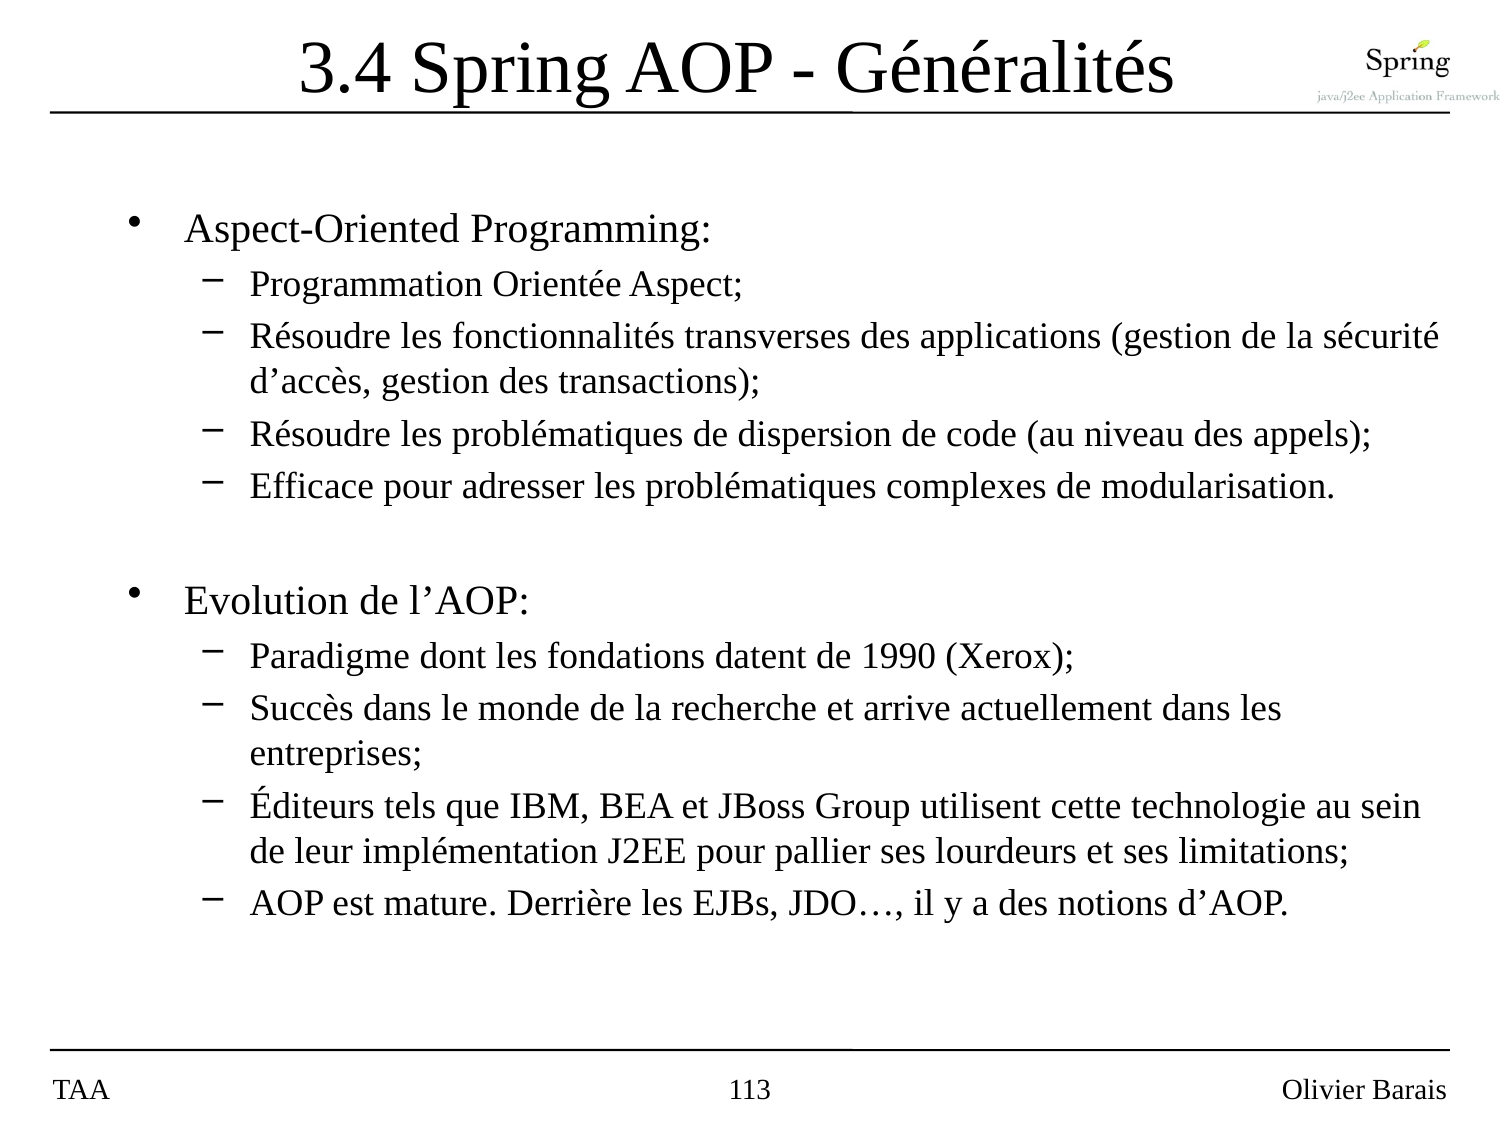

# 3.4 Spring AOP - Généralités
Aspect-Oriented Programming:
Programmation Orientée Aspect;
Résoudre les fonctionnalités transverses des applications (gestion de la sécurité d’accès, gestion des transactions);
Résoudre les problématiques de dispersion de code (au niveau des appels);
Efficace pour adresser les problématiques complexes de modularisation.

Evolution de l’AOP:
Paradigme dont les fondations datent de 1990 (Xerox);
Succès dans le monde de la recherche et arrive actuellement dans les entreprises;
Éditeurs tels que IBM, BEA et JBoss Group utilisent cette technologie au sein de leur implémentation J2EE pour pallier ses lourdeurs et ses limitations;
AOP est mature. Derrière les EJBs, JDO…, il y a des notions d’AOP.
TAA
113
Olivier Barais